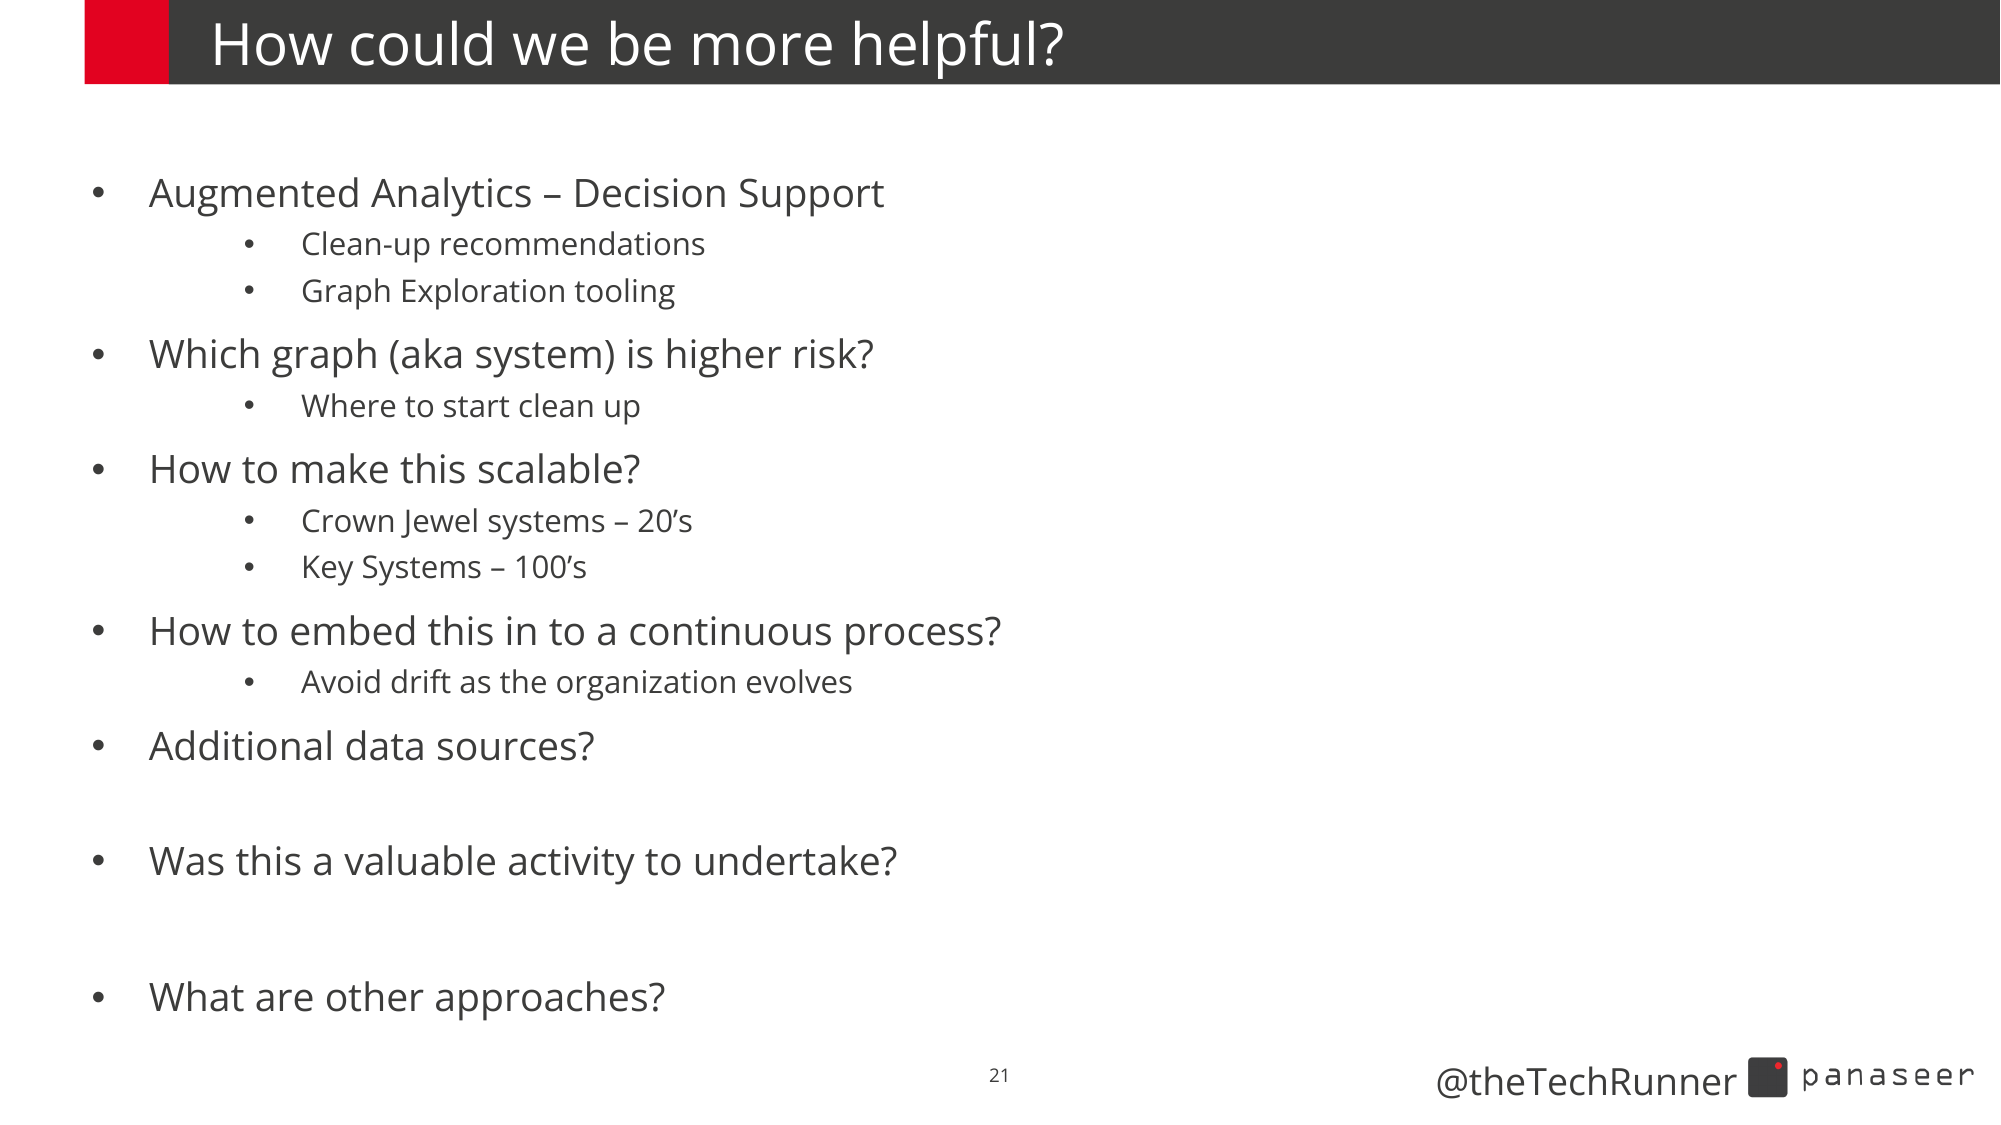

# How could we be more helpful?
Augmented Analytics – Decision Support
Clean-up recommendations
Graph Exploration tooling
Which graph (aka system) is higher risk?
Where to start clean up
How to make this scalable?
Crown Jewel systems – 20’s
Key Systems – 100’s
How to embed this in to a continuous process?
Avoid drift as the organization evolves
Additional data sources?

Was this a valuable activity to undertake?

What are other approaches?
21